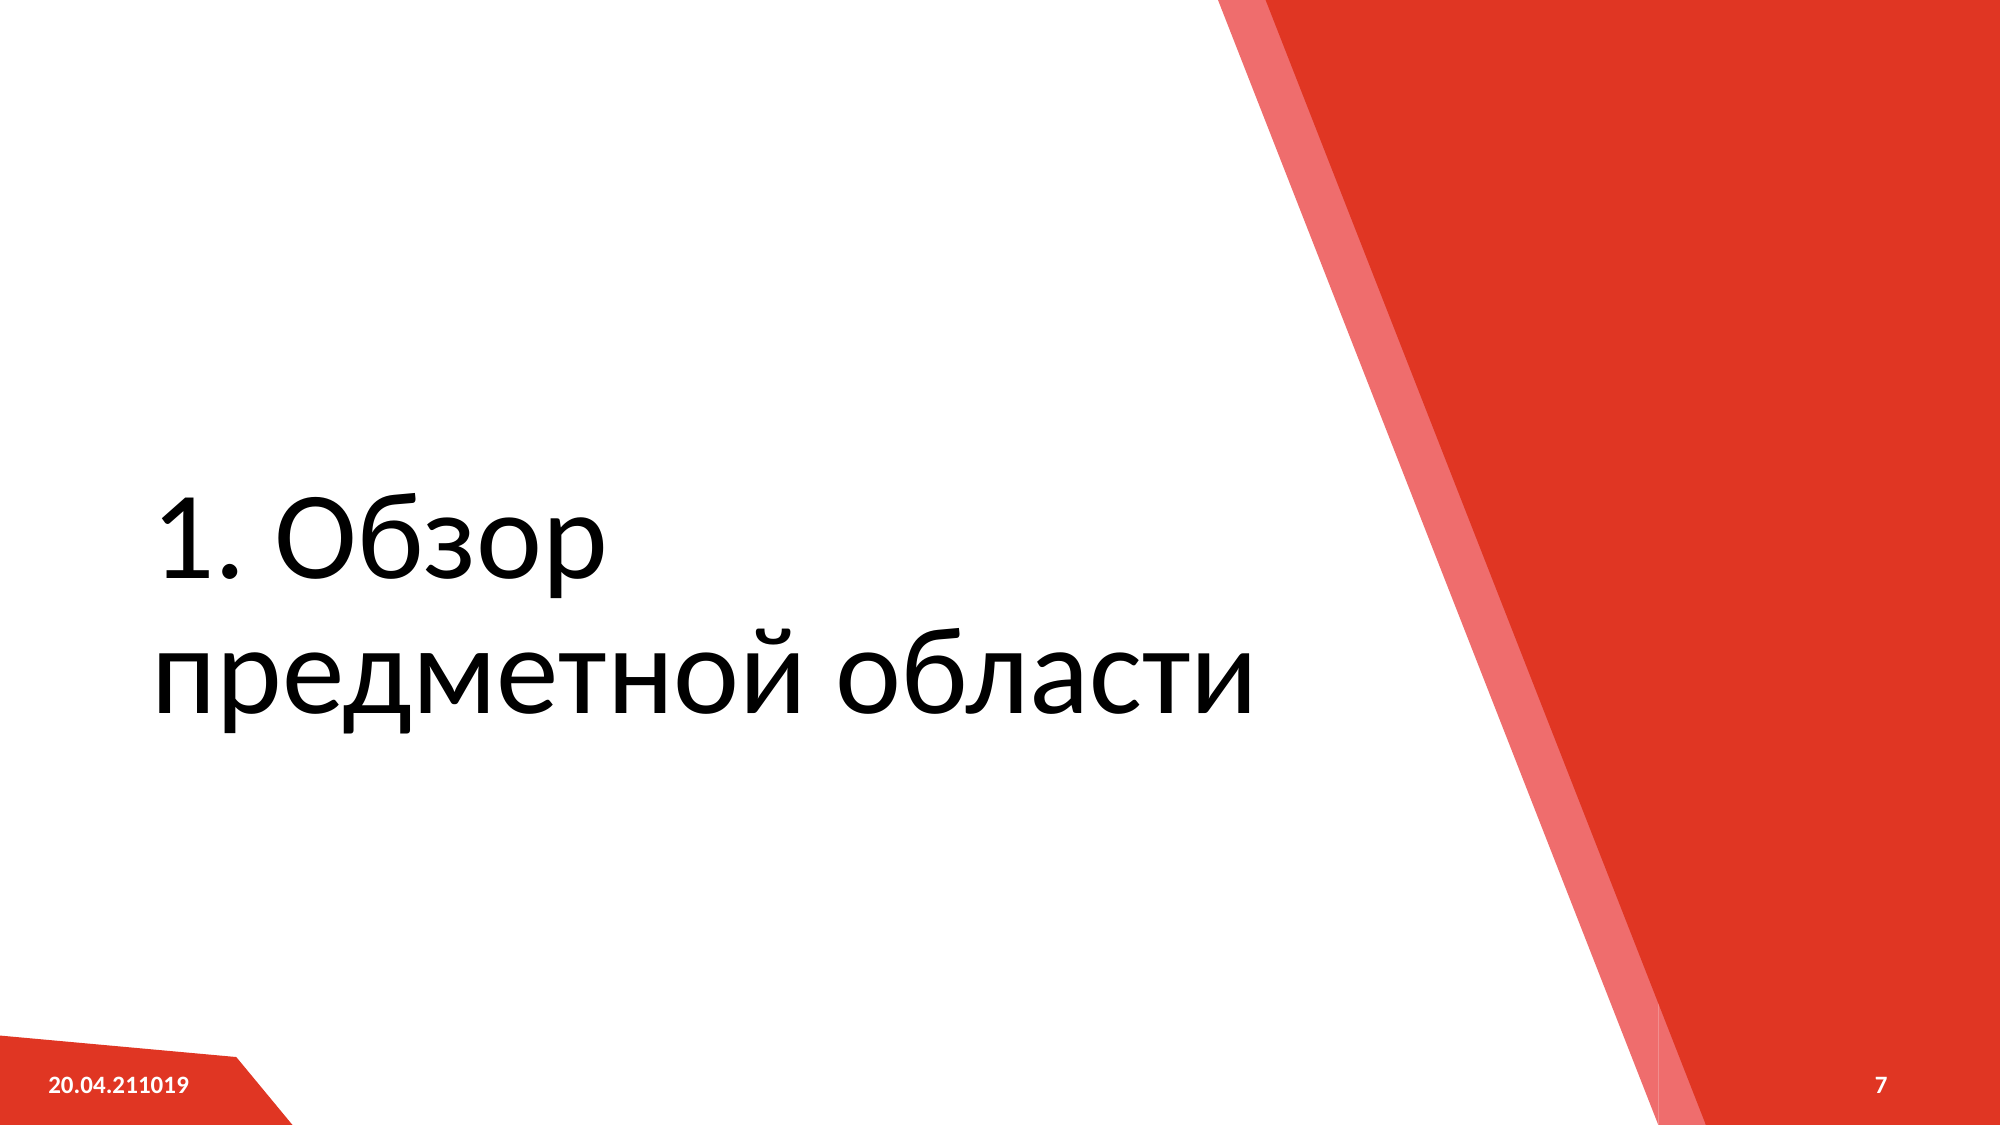

# 1. Обзор предметной области

7
20.04.211019